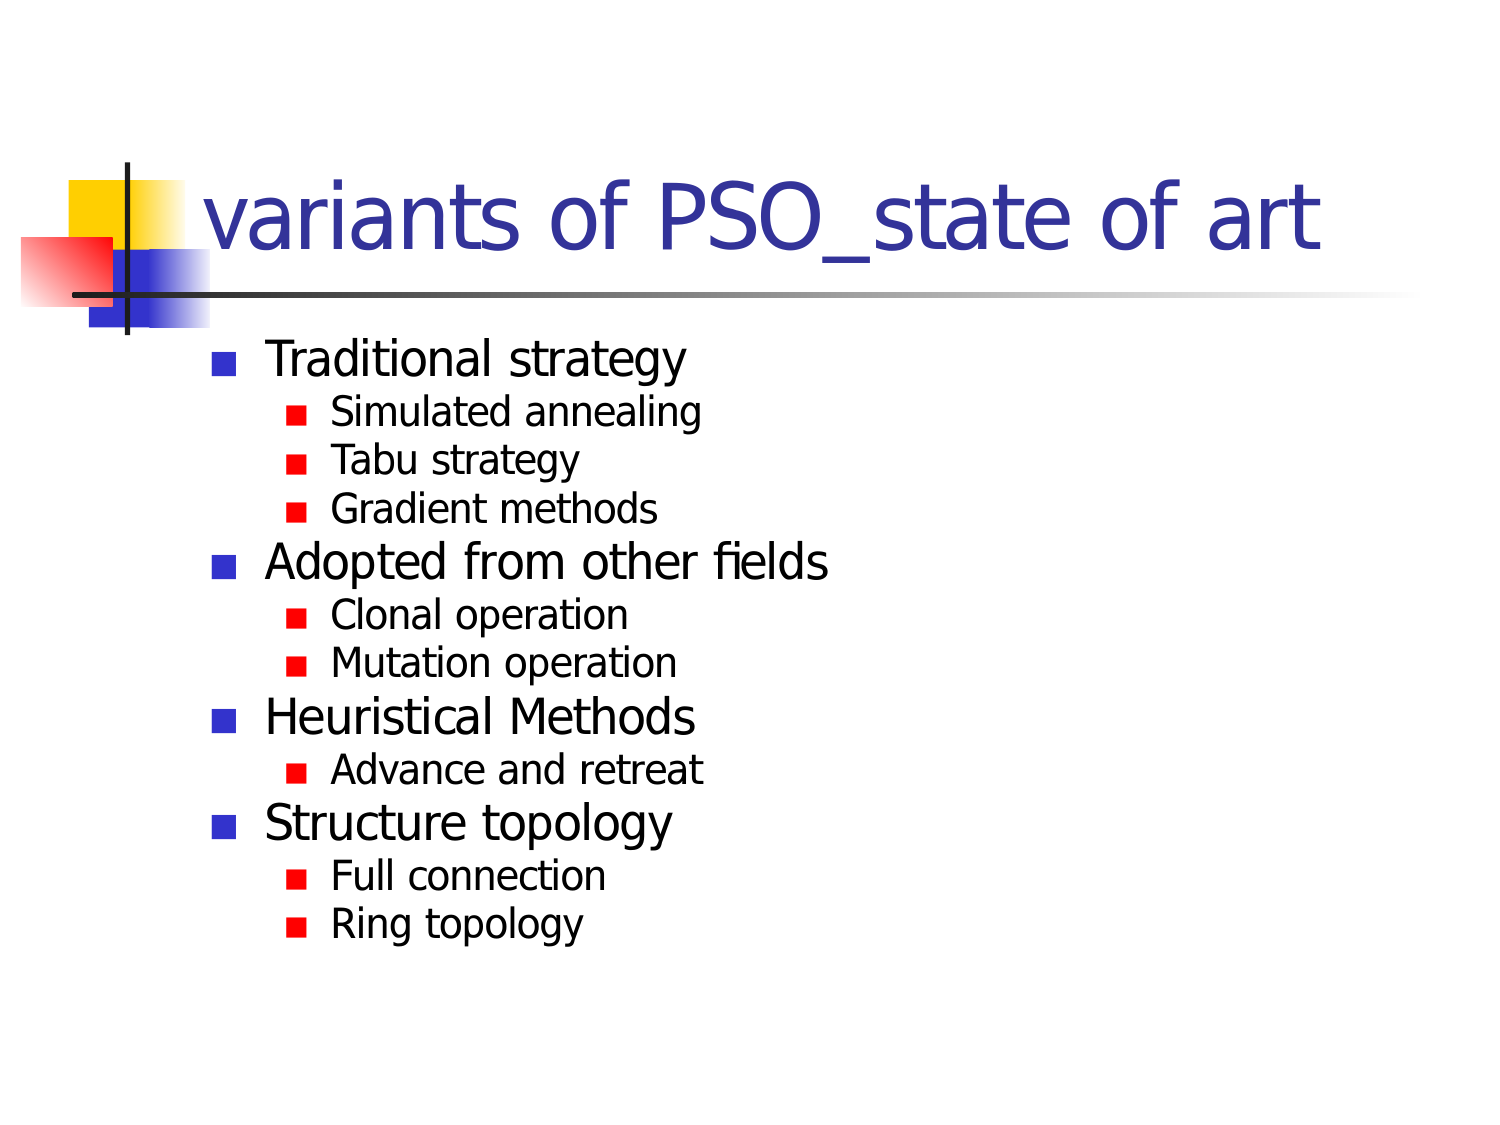

# variants of PSO_state of art
Traditional strategy
Simulated annealing
Tabu strategy
Gradient methods
Adopted from other fields
Clonal operation
Mutation operation
Heuristical Methods
Advance and retreat
Structure topology
Full connection
Ring topology